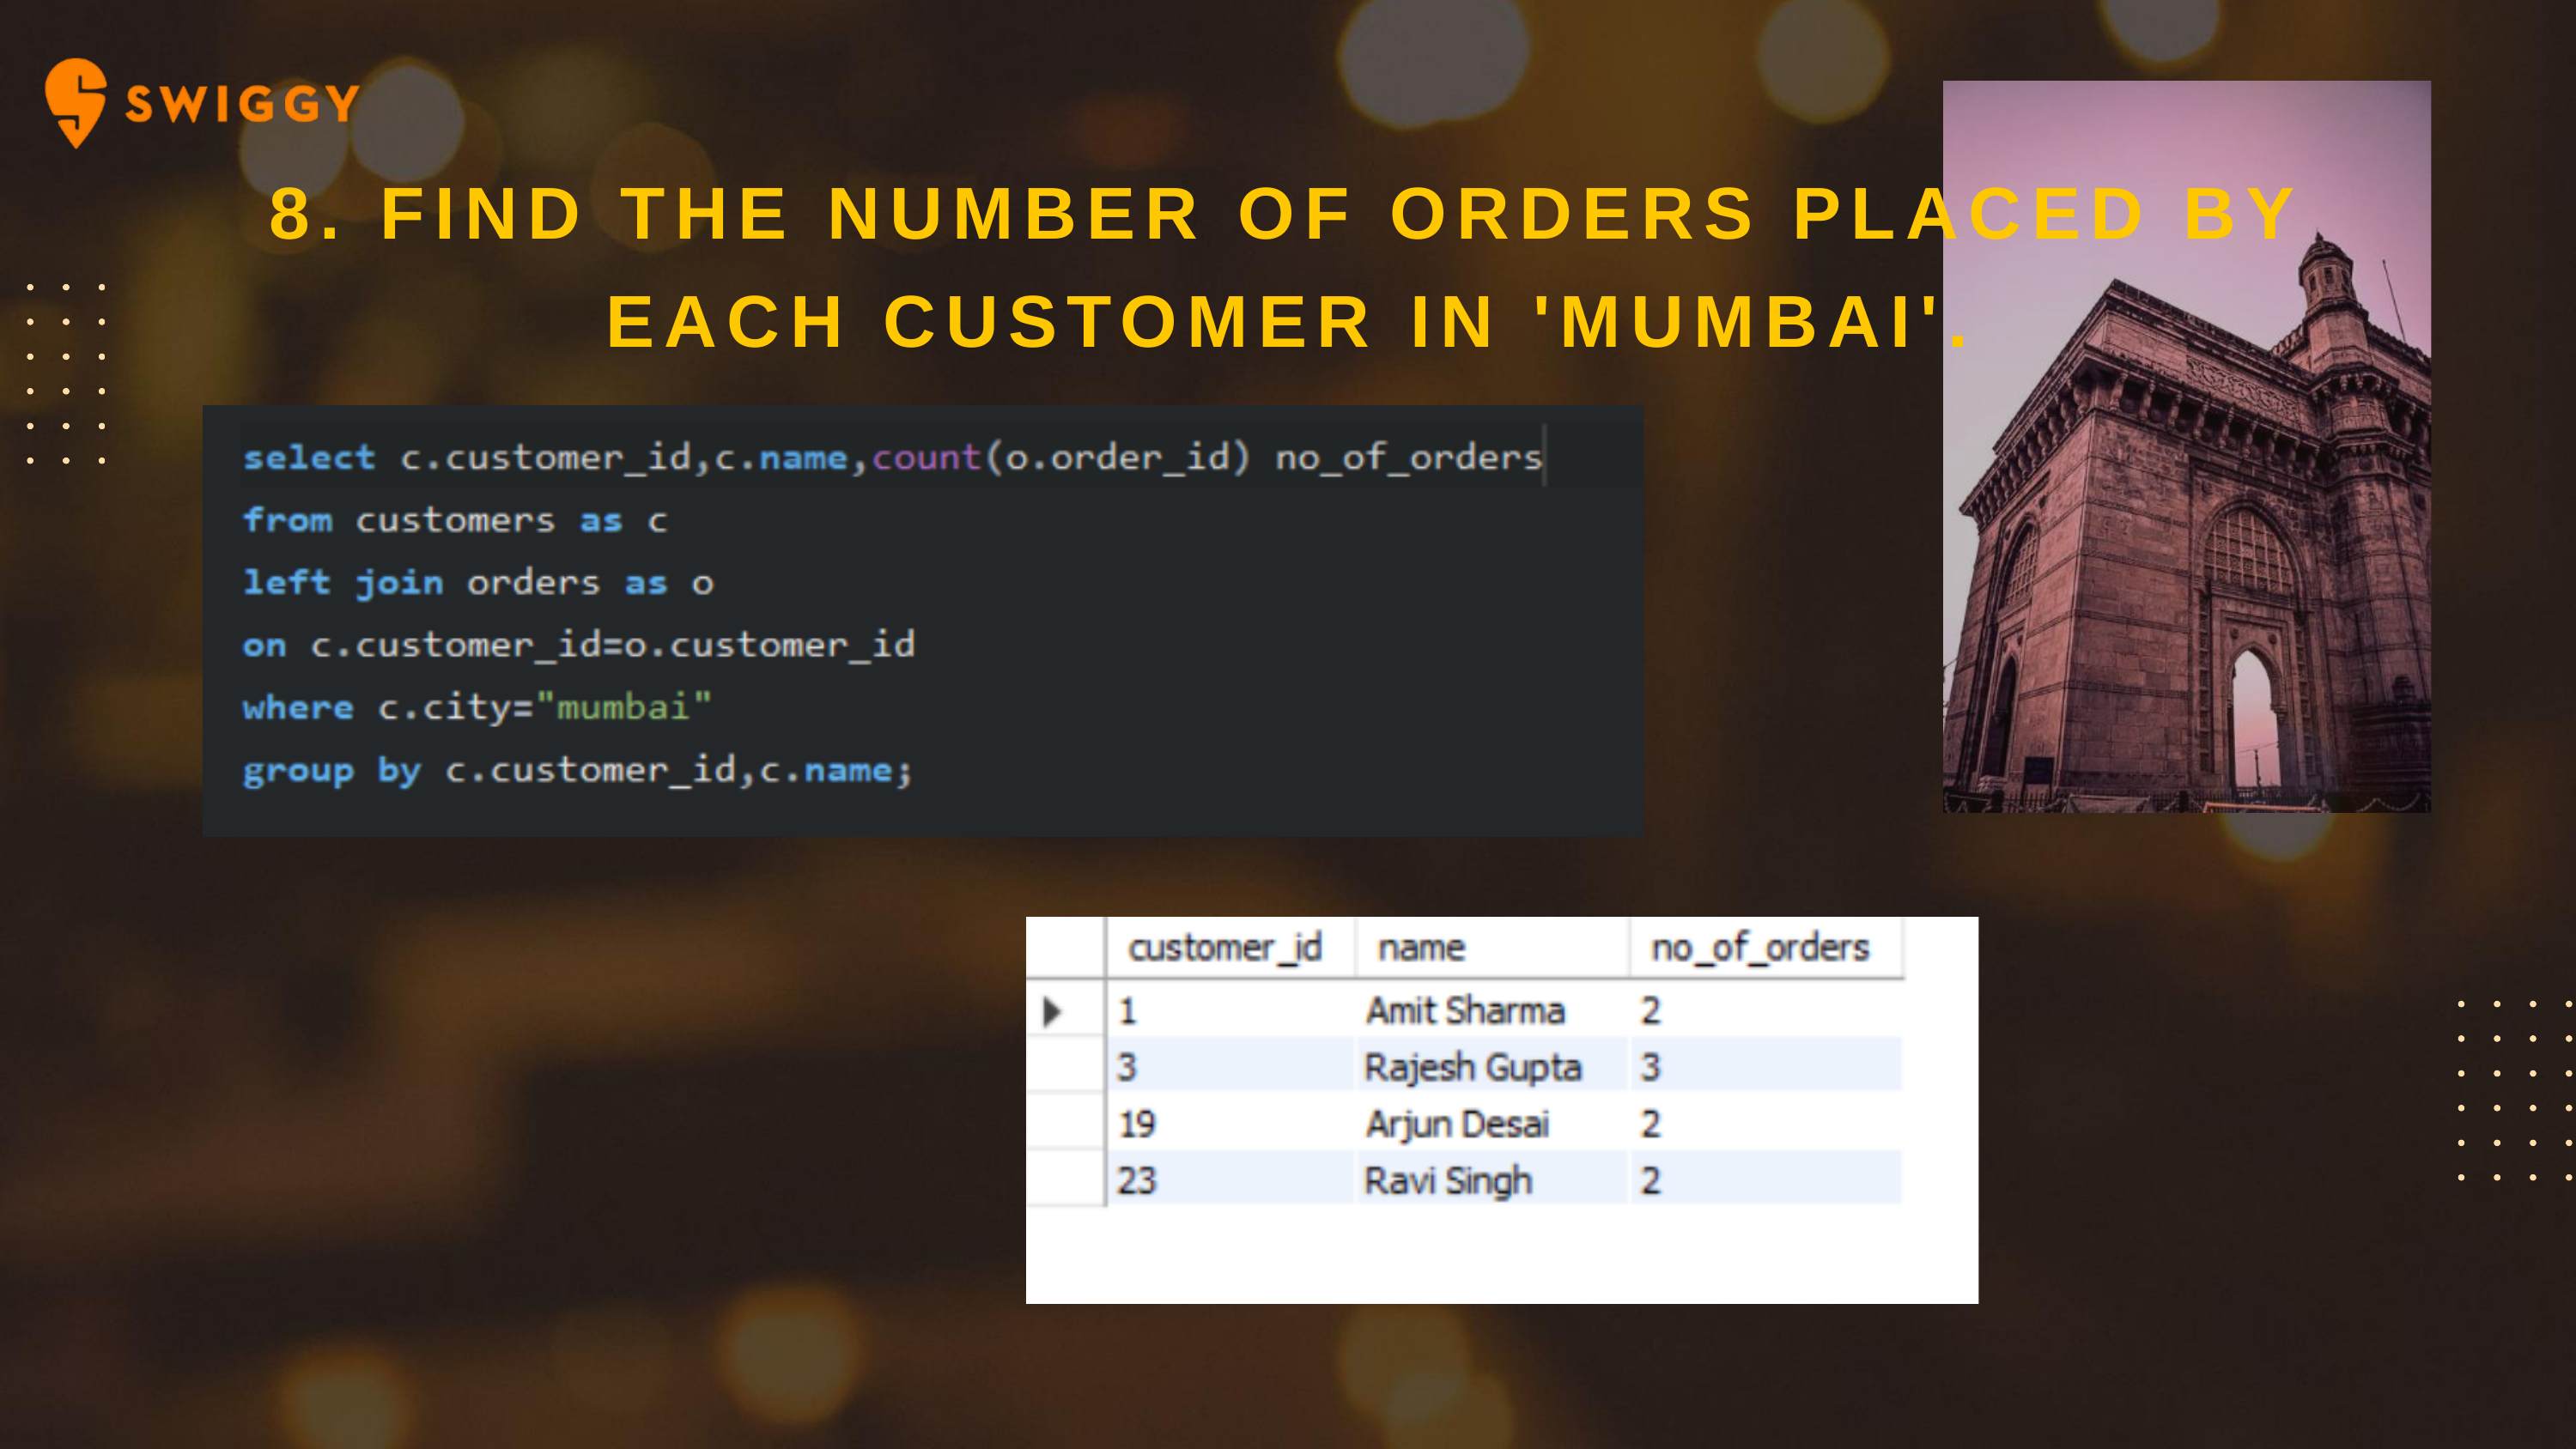

8. FIND THE NUMBER OF ORDERS PLACED BY EACH CUSTOMER IN 'MUMBAI'.